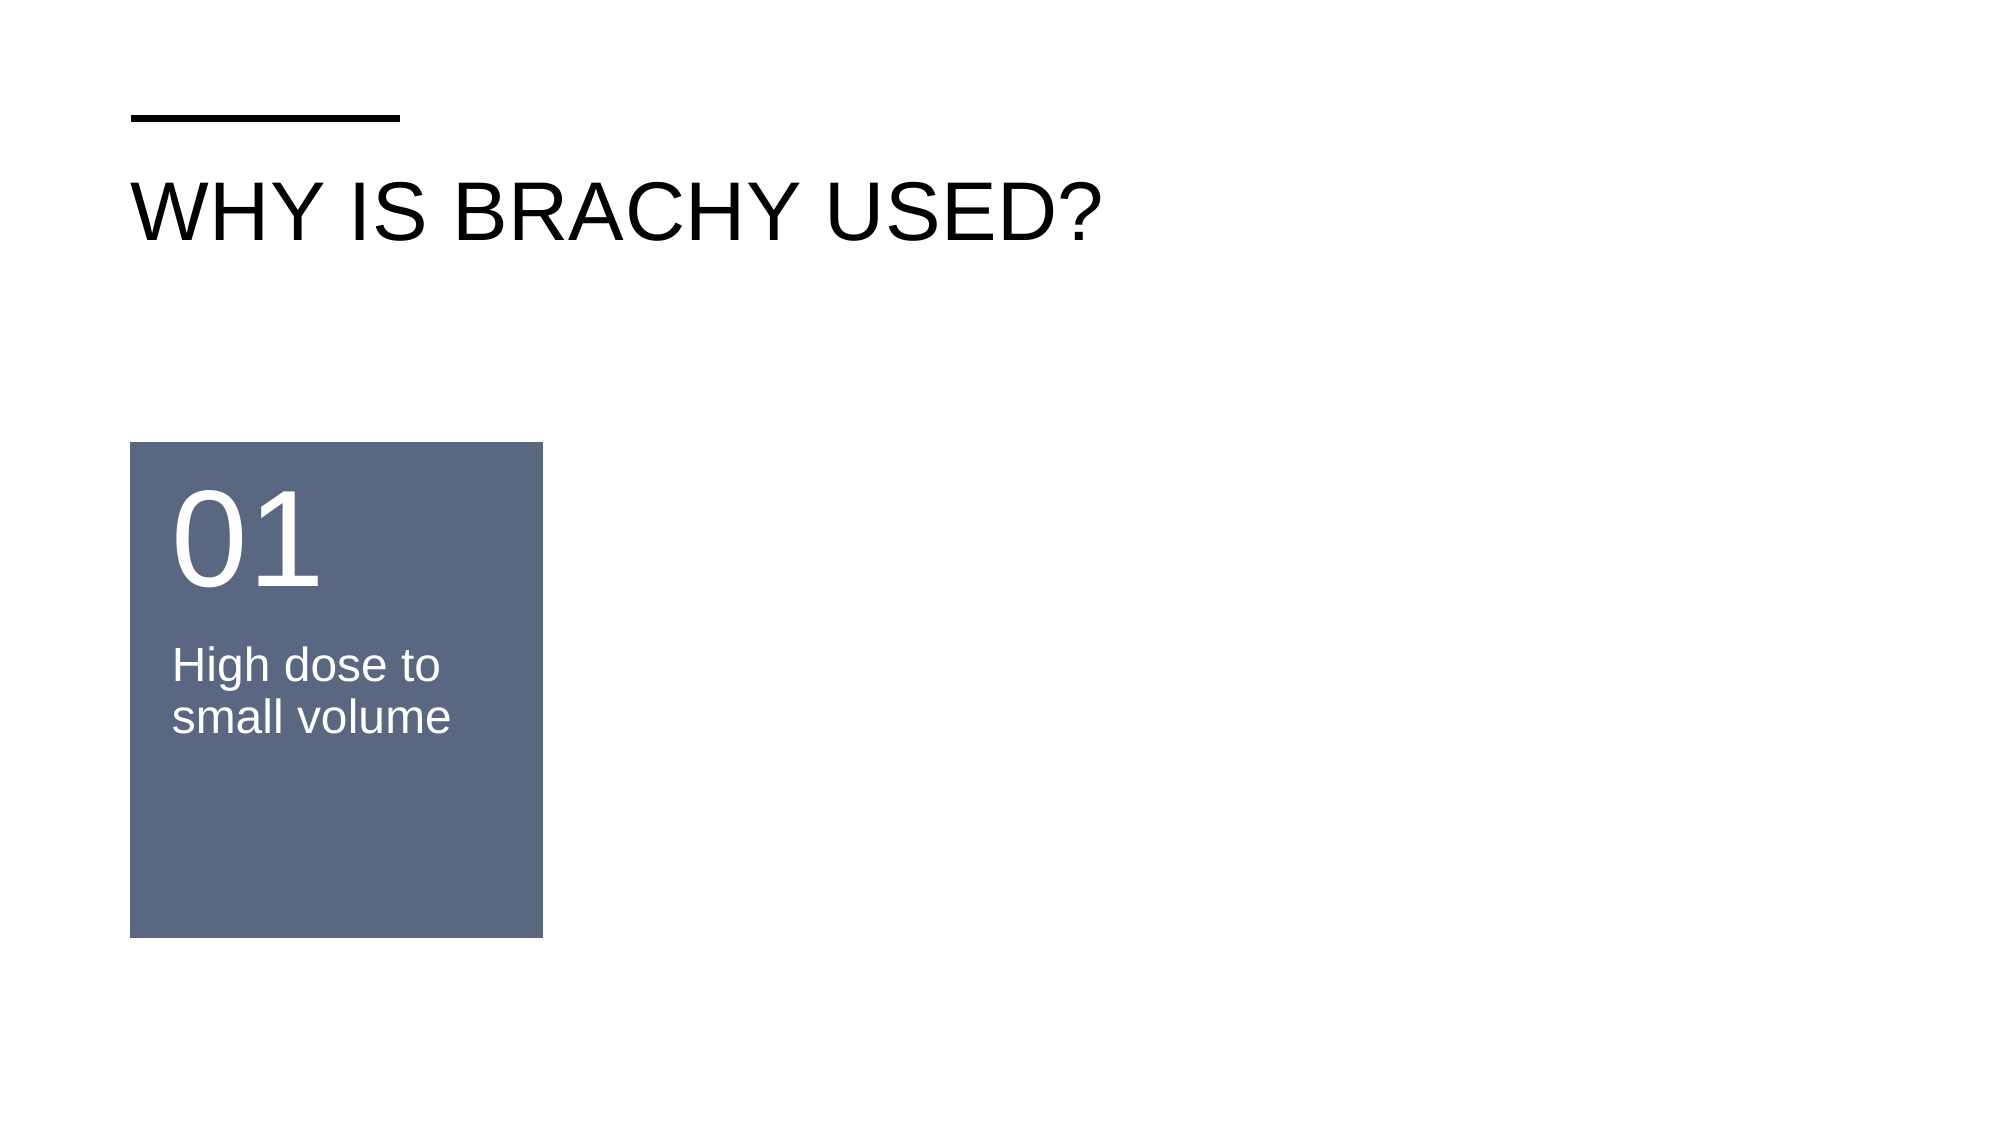

# Why is Brachy Used?
High dose to small volume
01
Less dose to superficial tissues
02
Shorter overall treatment time (days)
03
Radiobiological advantages of low dose rate (?)
04